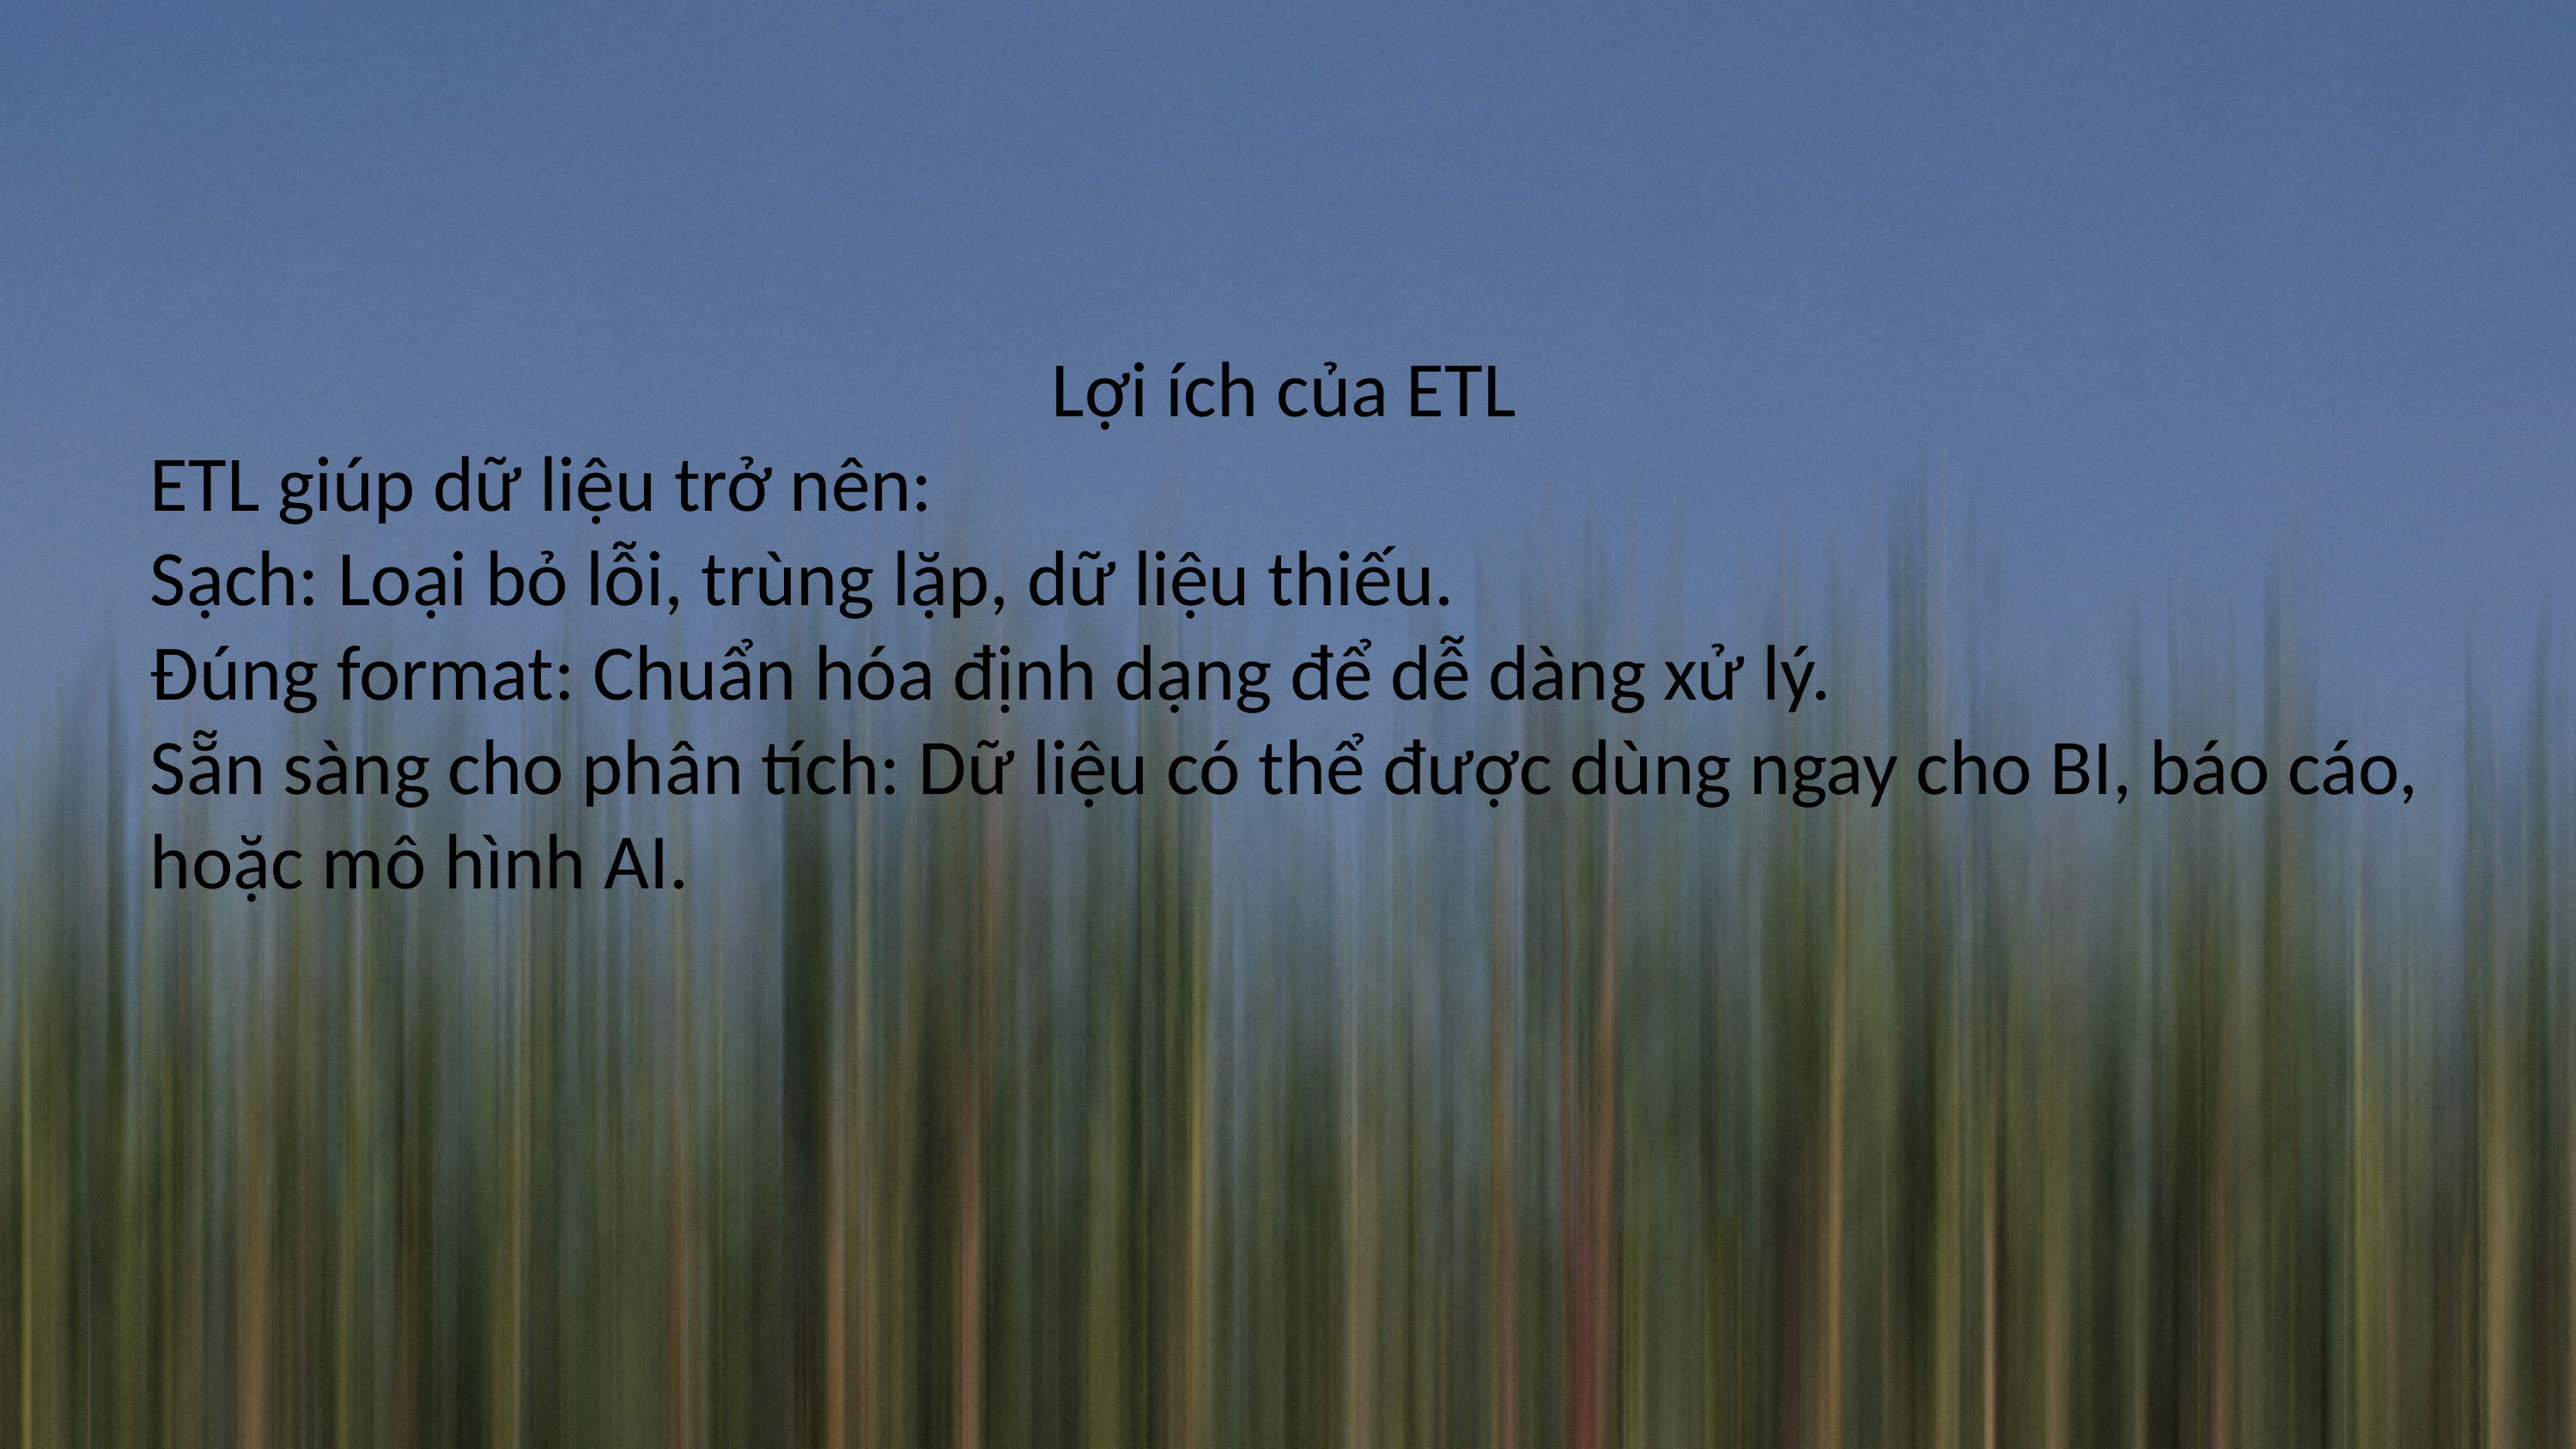

Lợi ích của ETL
ETL giúp dữ liệu trở nên:
Sạch: Loại bỏ lỗi, trùng lặp, dữ liệu thiếu.
Đúng format: Chuẩn hóa định dạng để dễ dàng xử lý.
Sẵn sàng cho phân tích: Dữ liệu có thể được dùng ngay cho BI, báo cáo, hoặc mô hình AI.